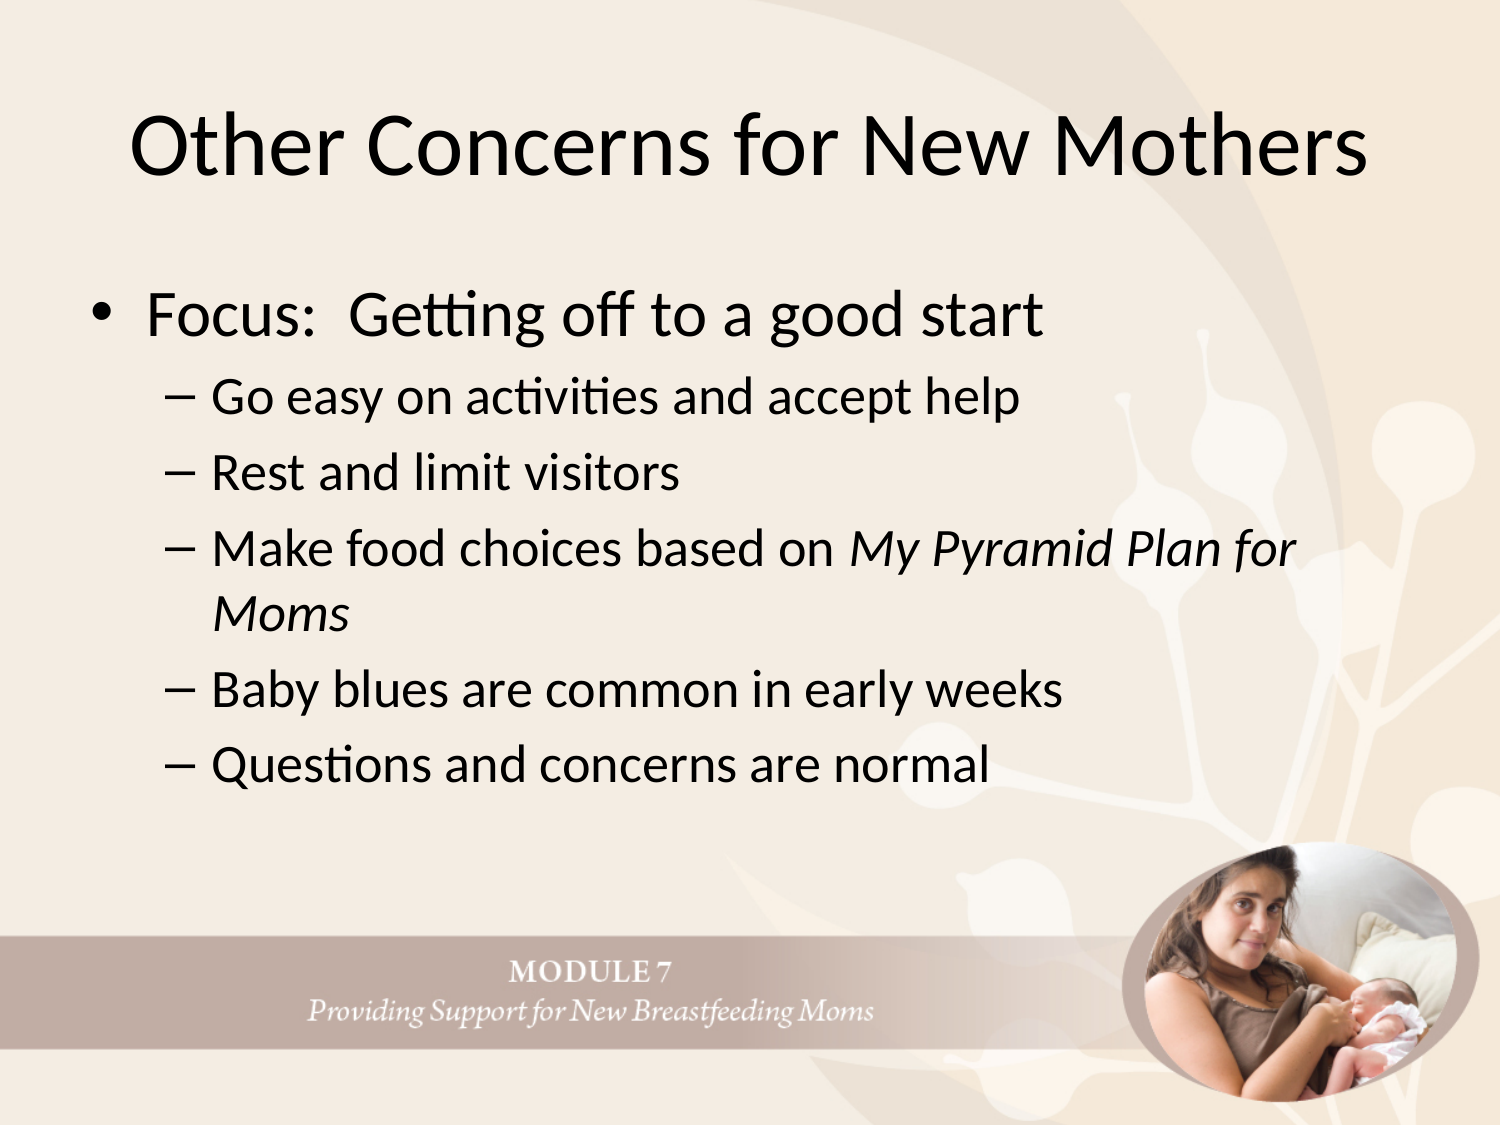

# Other Concerns for New Mothers
Focus:  Getting off to a good start
Go easy on activities and accept help
Rest and limit visitors
Make food choices based on My Pyramid Plan for Moms
Baby blues are common in early weeks
Questions and concerns are normal